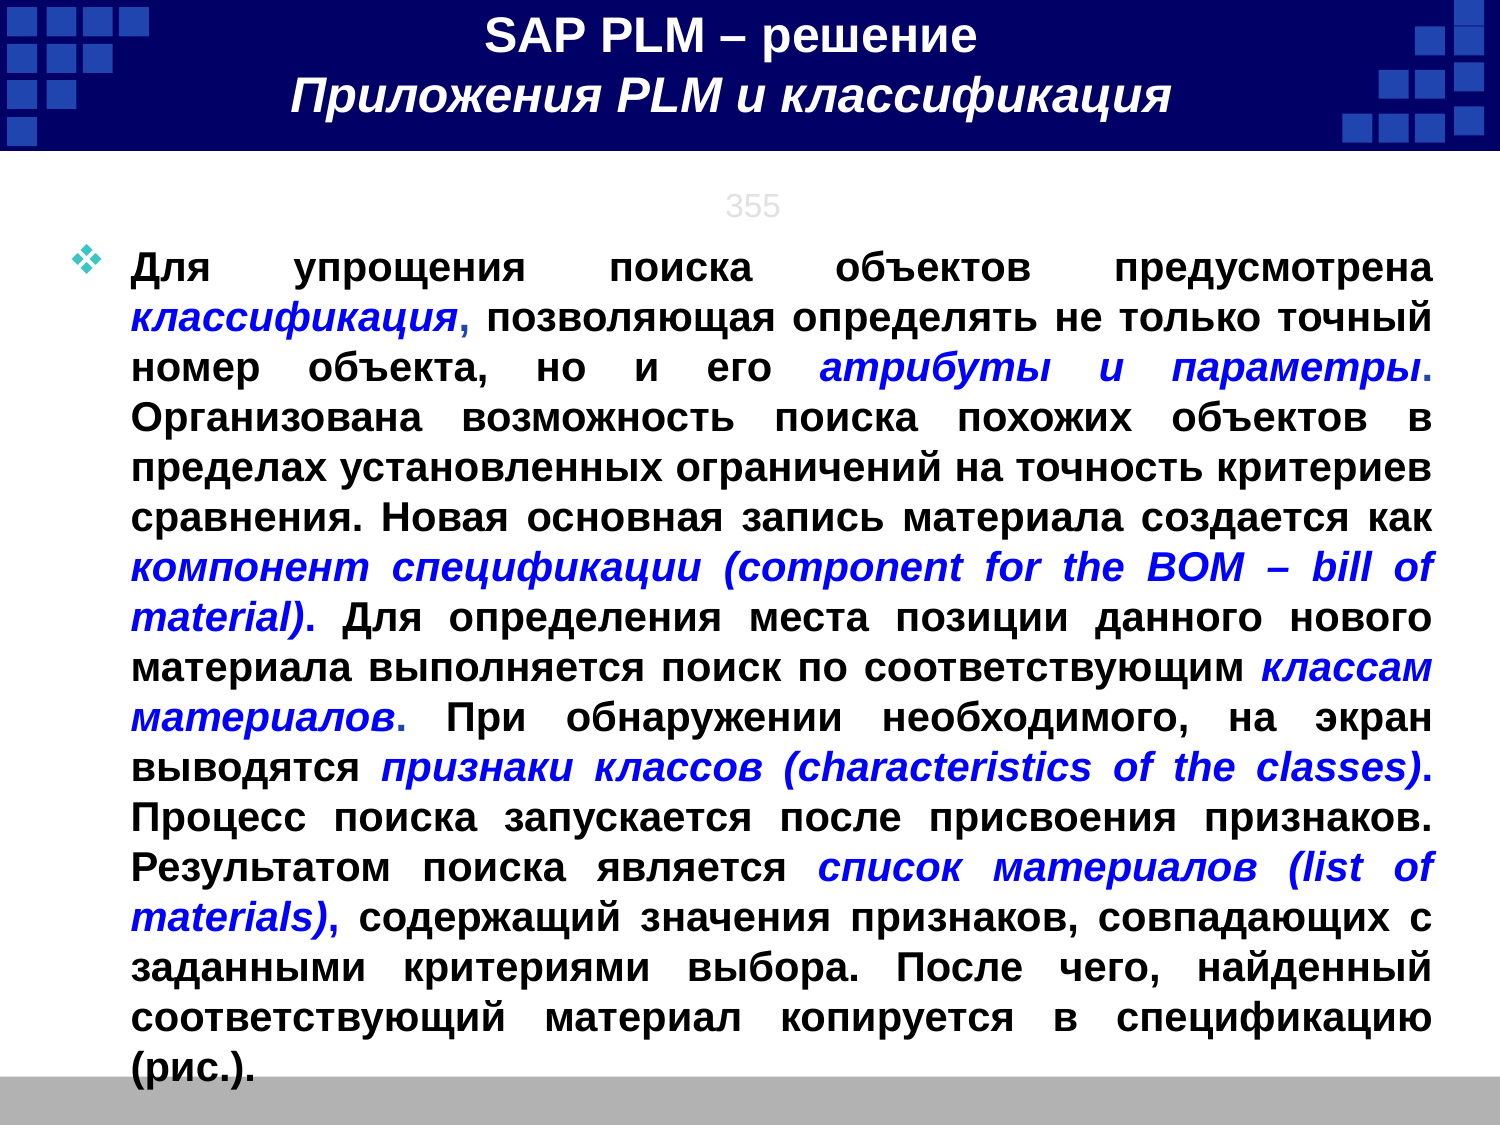

SAP PLM – решение
Приложения PLM и классификация
355
Для упрощения поиска объектов предусмотрена классификация, позволяющая определять не только точный номер объекта, но и его атрибуты и параметры. Организована возможность поиска похожих объектов в пределах установленных ограничений на точность критериев сравнения. Новая основная запись материала создается как компонент спецификации (component for the BOM – bill of material). Для определения места позиции данного нового материала выполняется поиск по соответствующим классам материалов. При обнаружении необходимого, на экран выводятся признаки классов (characteristics of the classes). Процесс поиска запускается после присвоения признаков. Результатом поиска является список материалов (list of materials), содержащий значения признаков, совпадающих с заданными критериями выбора. После чего, найденный соответствующий материал копируется в спецификацию (рис.).